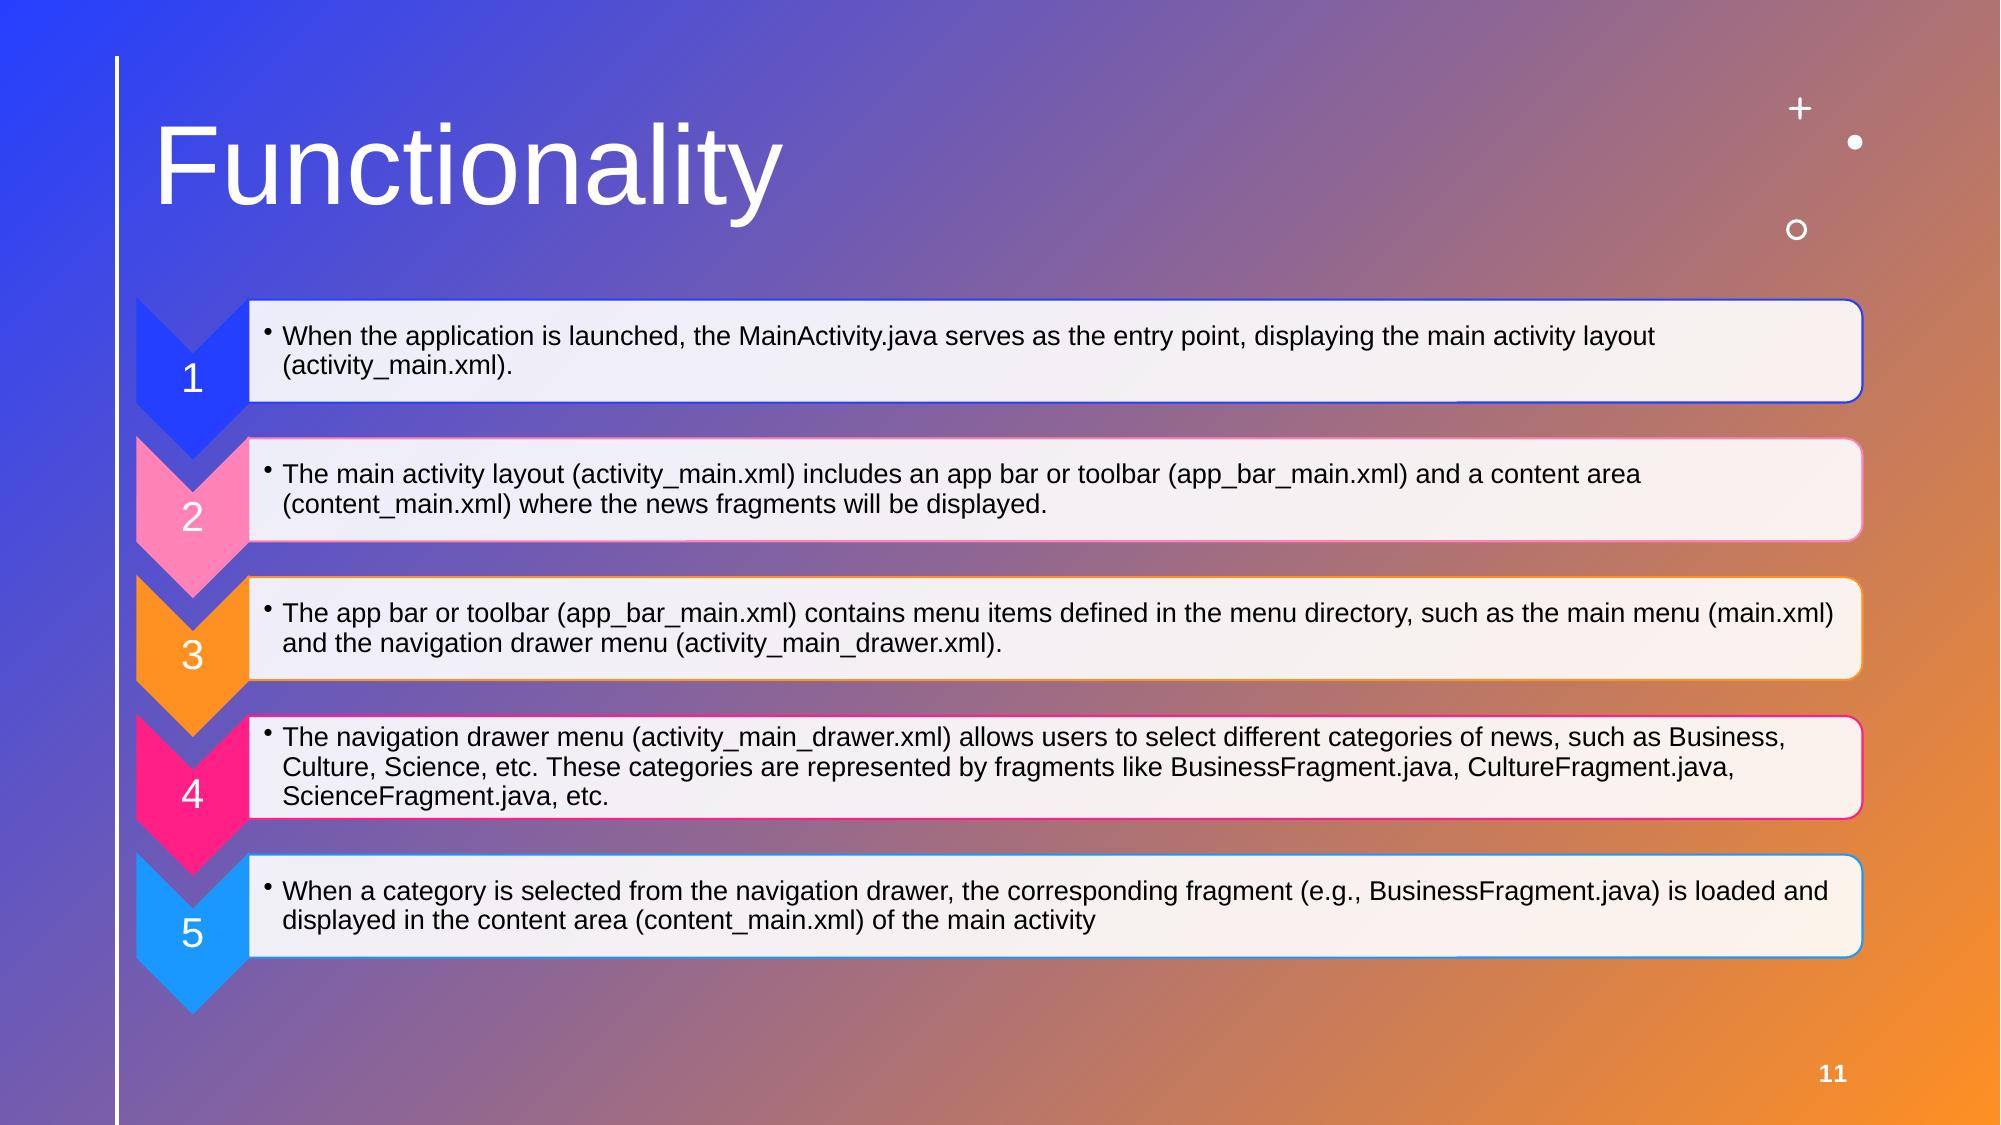

# Functionality

1
When the application is launched, the MainActivity.java serves as the entry point, displaying the main activity layout (activity_main.xml).
2
The main activity layout (activity_main.xml) includes an app bar or toolbar (app_bar_main.xml) and a content area (content_main.xml) where the news fragments will be displayed.
3
The app bar or toolbar (app_bar_main.xml) contains menu items defined in the menu directory, such as the main menu (main.xml) and the navigation drawer menu (activity_main_drawer.xml).
4
The navigation drawer menu (activity_main_drawer.xml) allows users to select different categories of news, such as Business, Culture, Science, etc. These categories are represented by fragments like BusinessFragment.java, CultureFragment.java, ScienceFragment.java, etc.
5
When a category is selected from the navigation drawer, the corresponding fragment (e.g., BusinessFragment.java) is loaded and displayed in the content area (content_main.xml) of the main activity
11